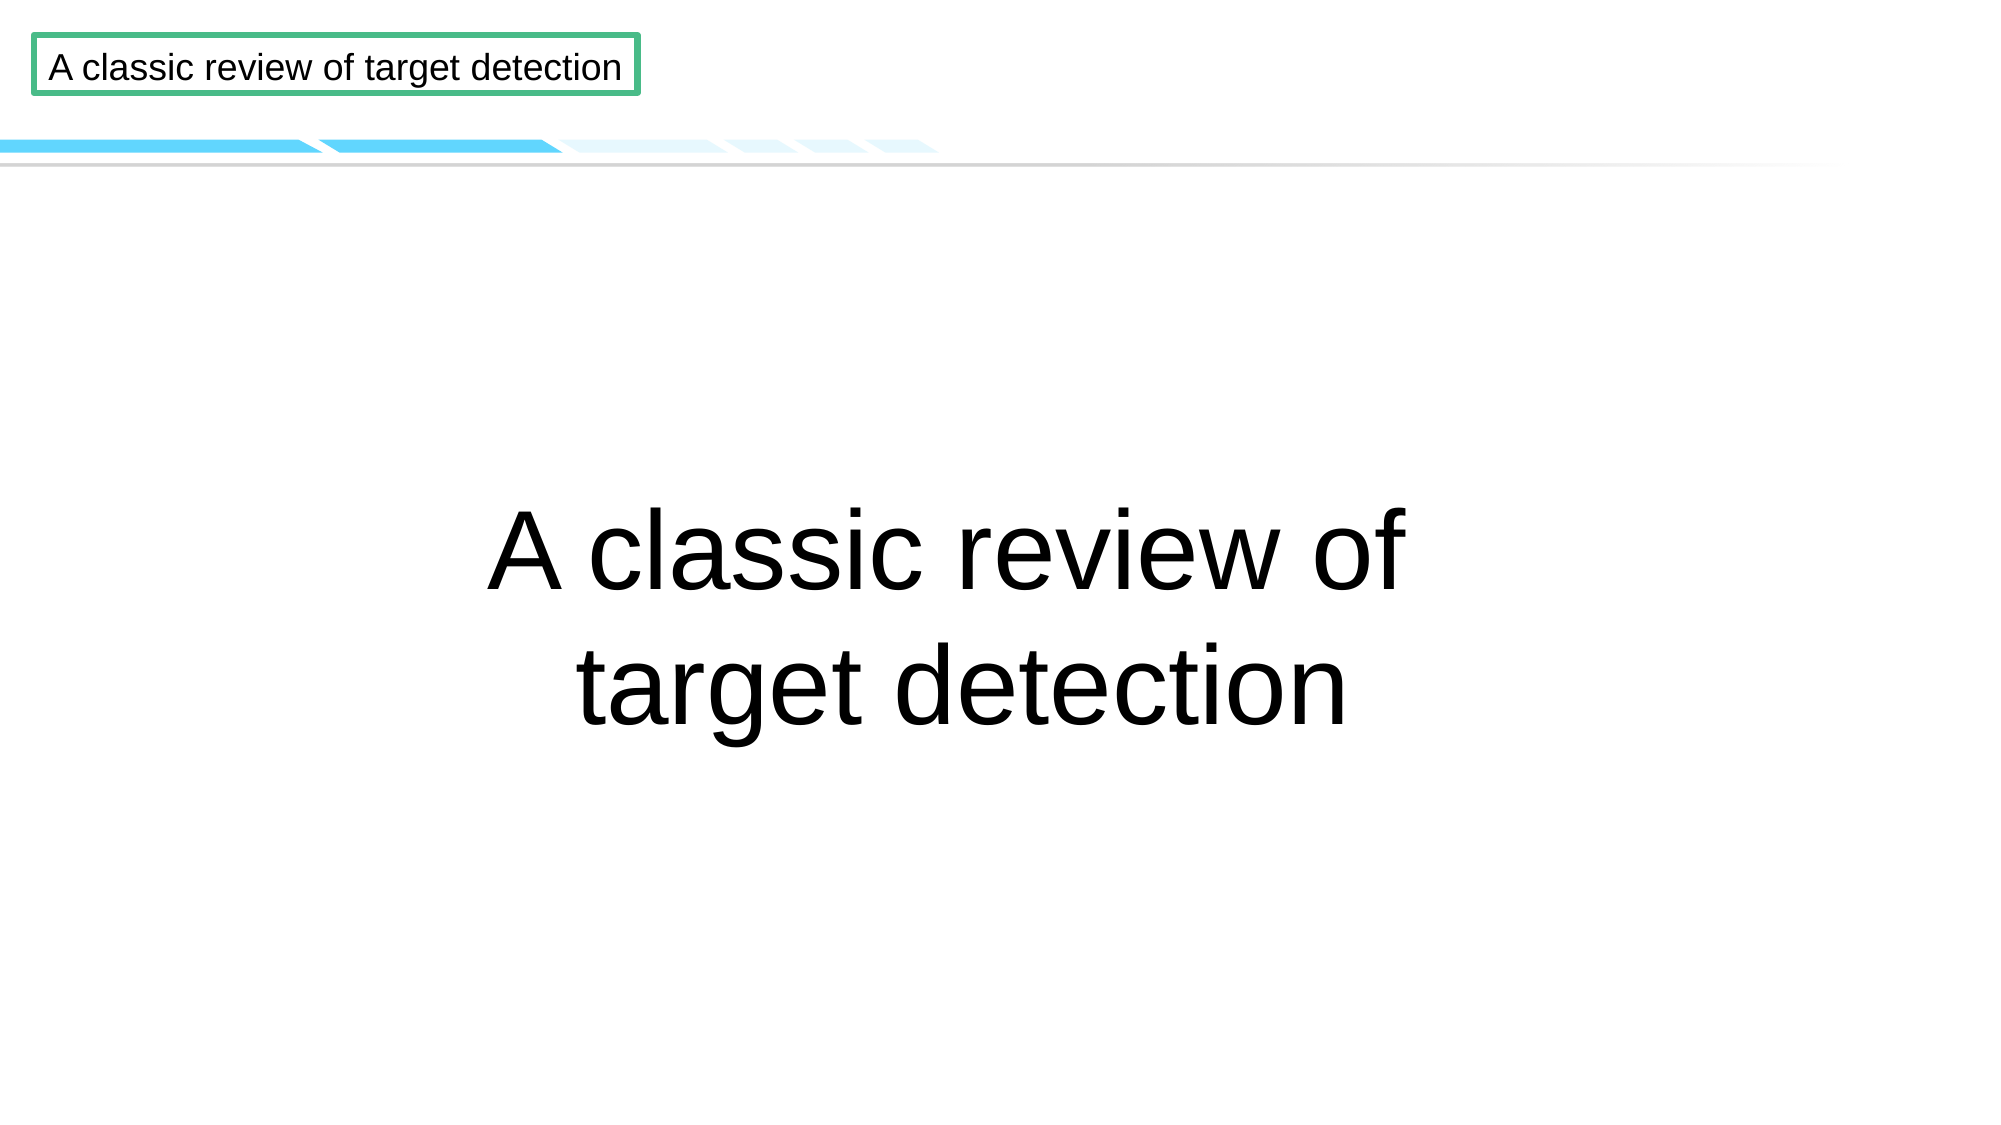

# A classic review of target detection